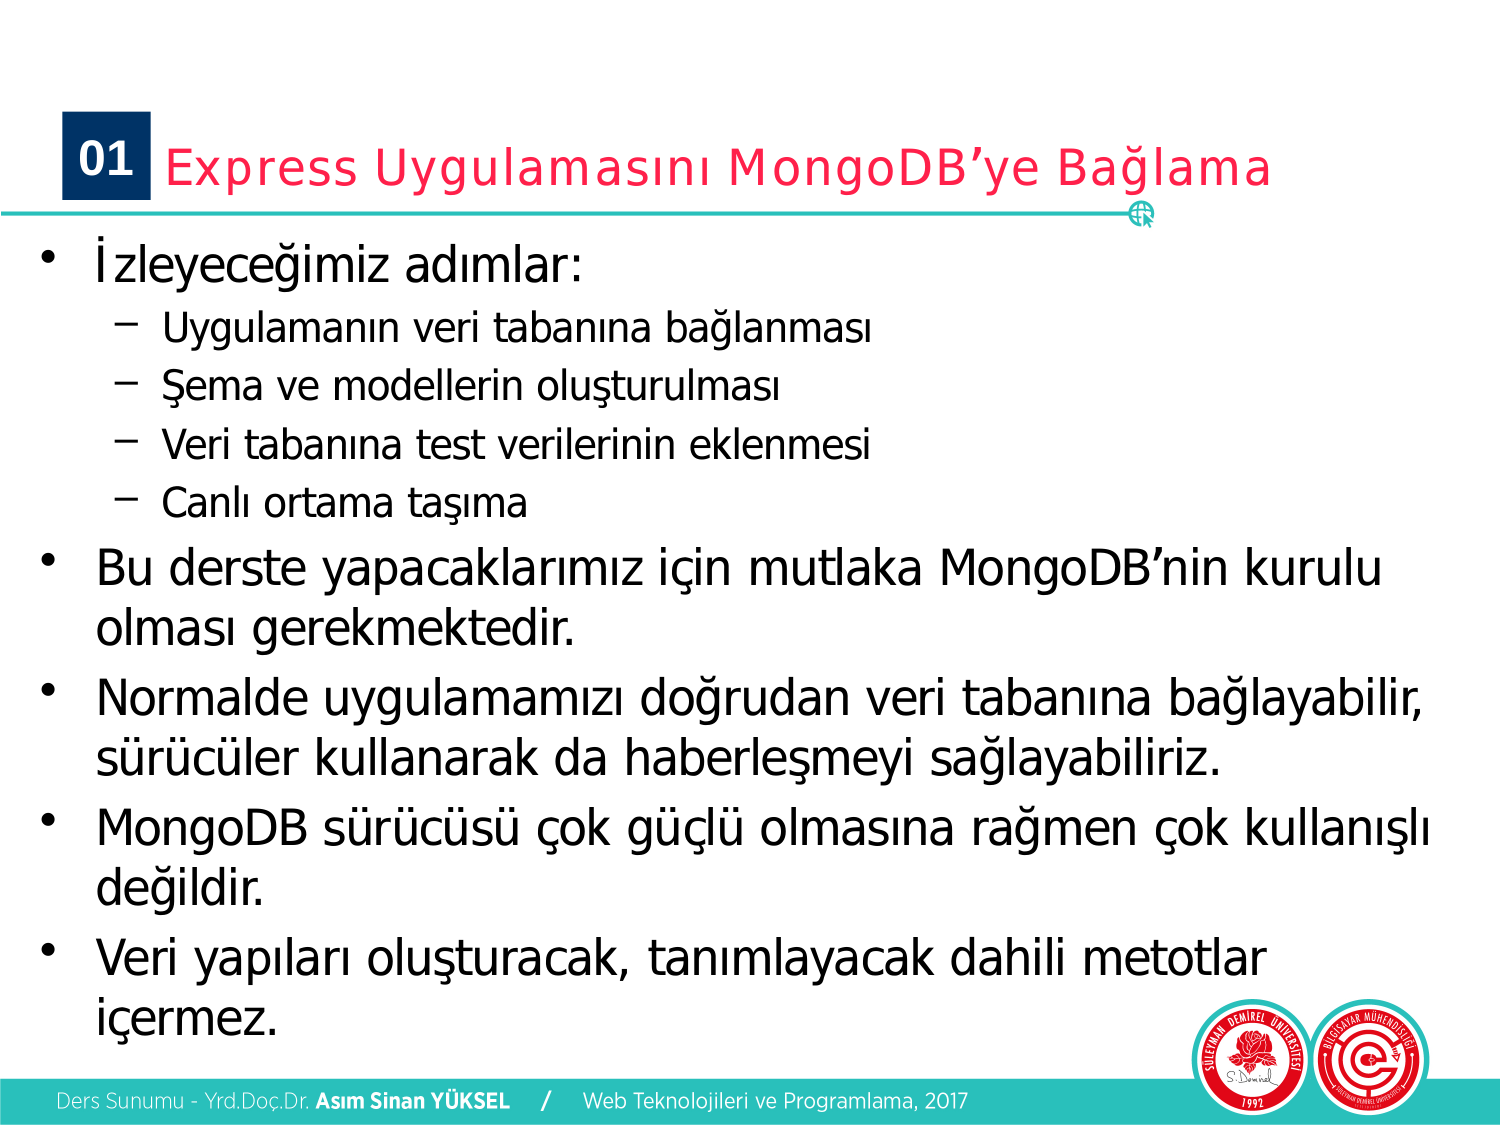

01
# Express Uygulamasını MongoDB’ye Bağlama
İzleyeceğimiz adımlar:
Uygulamanın veri tabanına bağlanması
Şema ve modellerin oluşturulması
Veri tabanına test verilerinin eklenmesi
Canlı ortama taşıma
Bu derste yapacaklarımız için mutlaka MongoDB’nin kurulu olması gerekmektedir.
Normalde uygulamamızı doğrudan veri tabanına bağlayabilir, sürücüler kullanarak da haberleşmeyi sağlayabiliriz.
MongoDB sürücüsü çok güçlü olmasına rağmen çok kullanışlı değildir.
Veri yapıları oluşturacak, tanımlayacak dahili metotlar içermez.